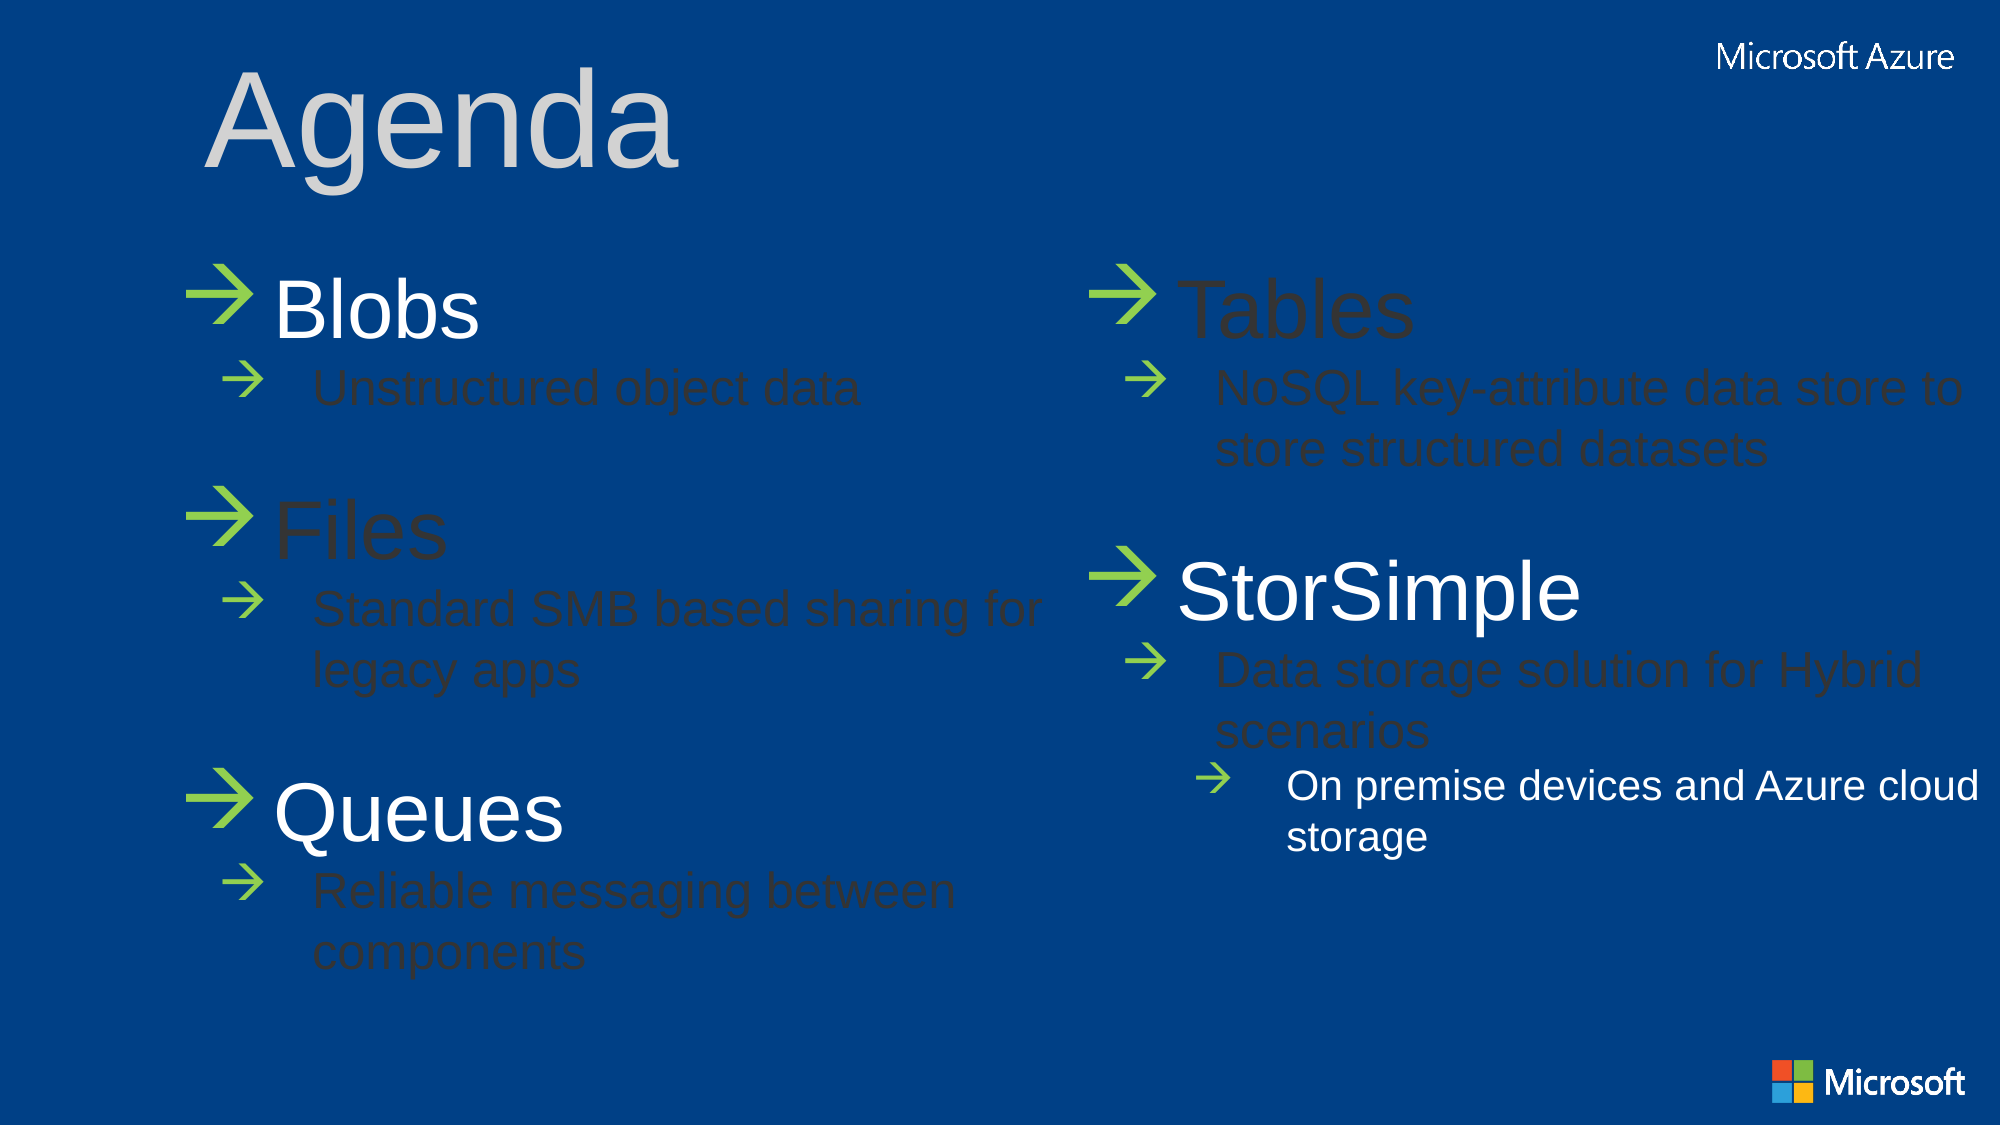

Agenda
Blobs
Unstructured object data

Files
Standard SMB based sharing for legacy apps

Queues
Reliable messaging between components
Tables
NoSQL key-attribute data store to store structured datasets

StorSimple
Data storage solution for Hybrid scenarios
On premise devices and Azure cloud storage